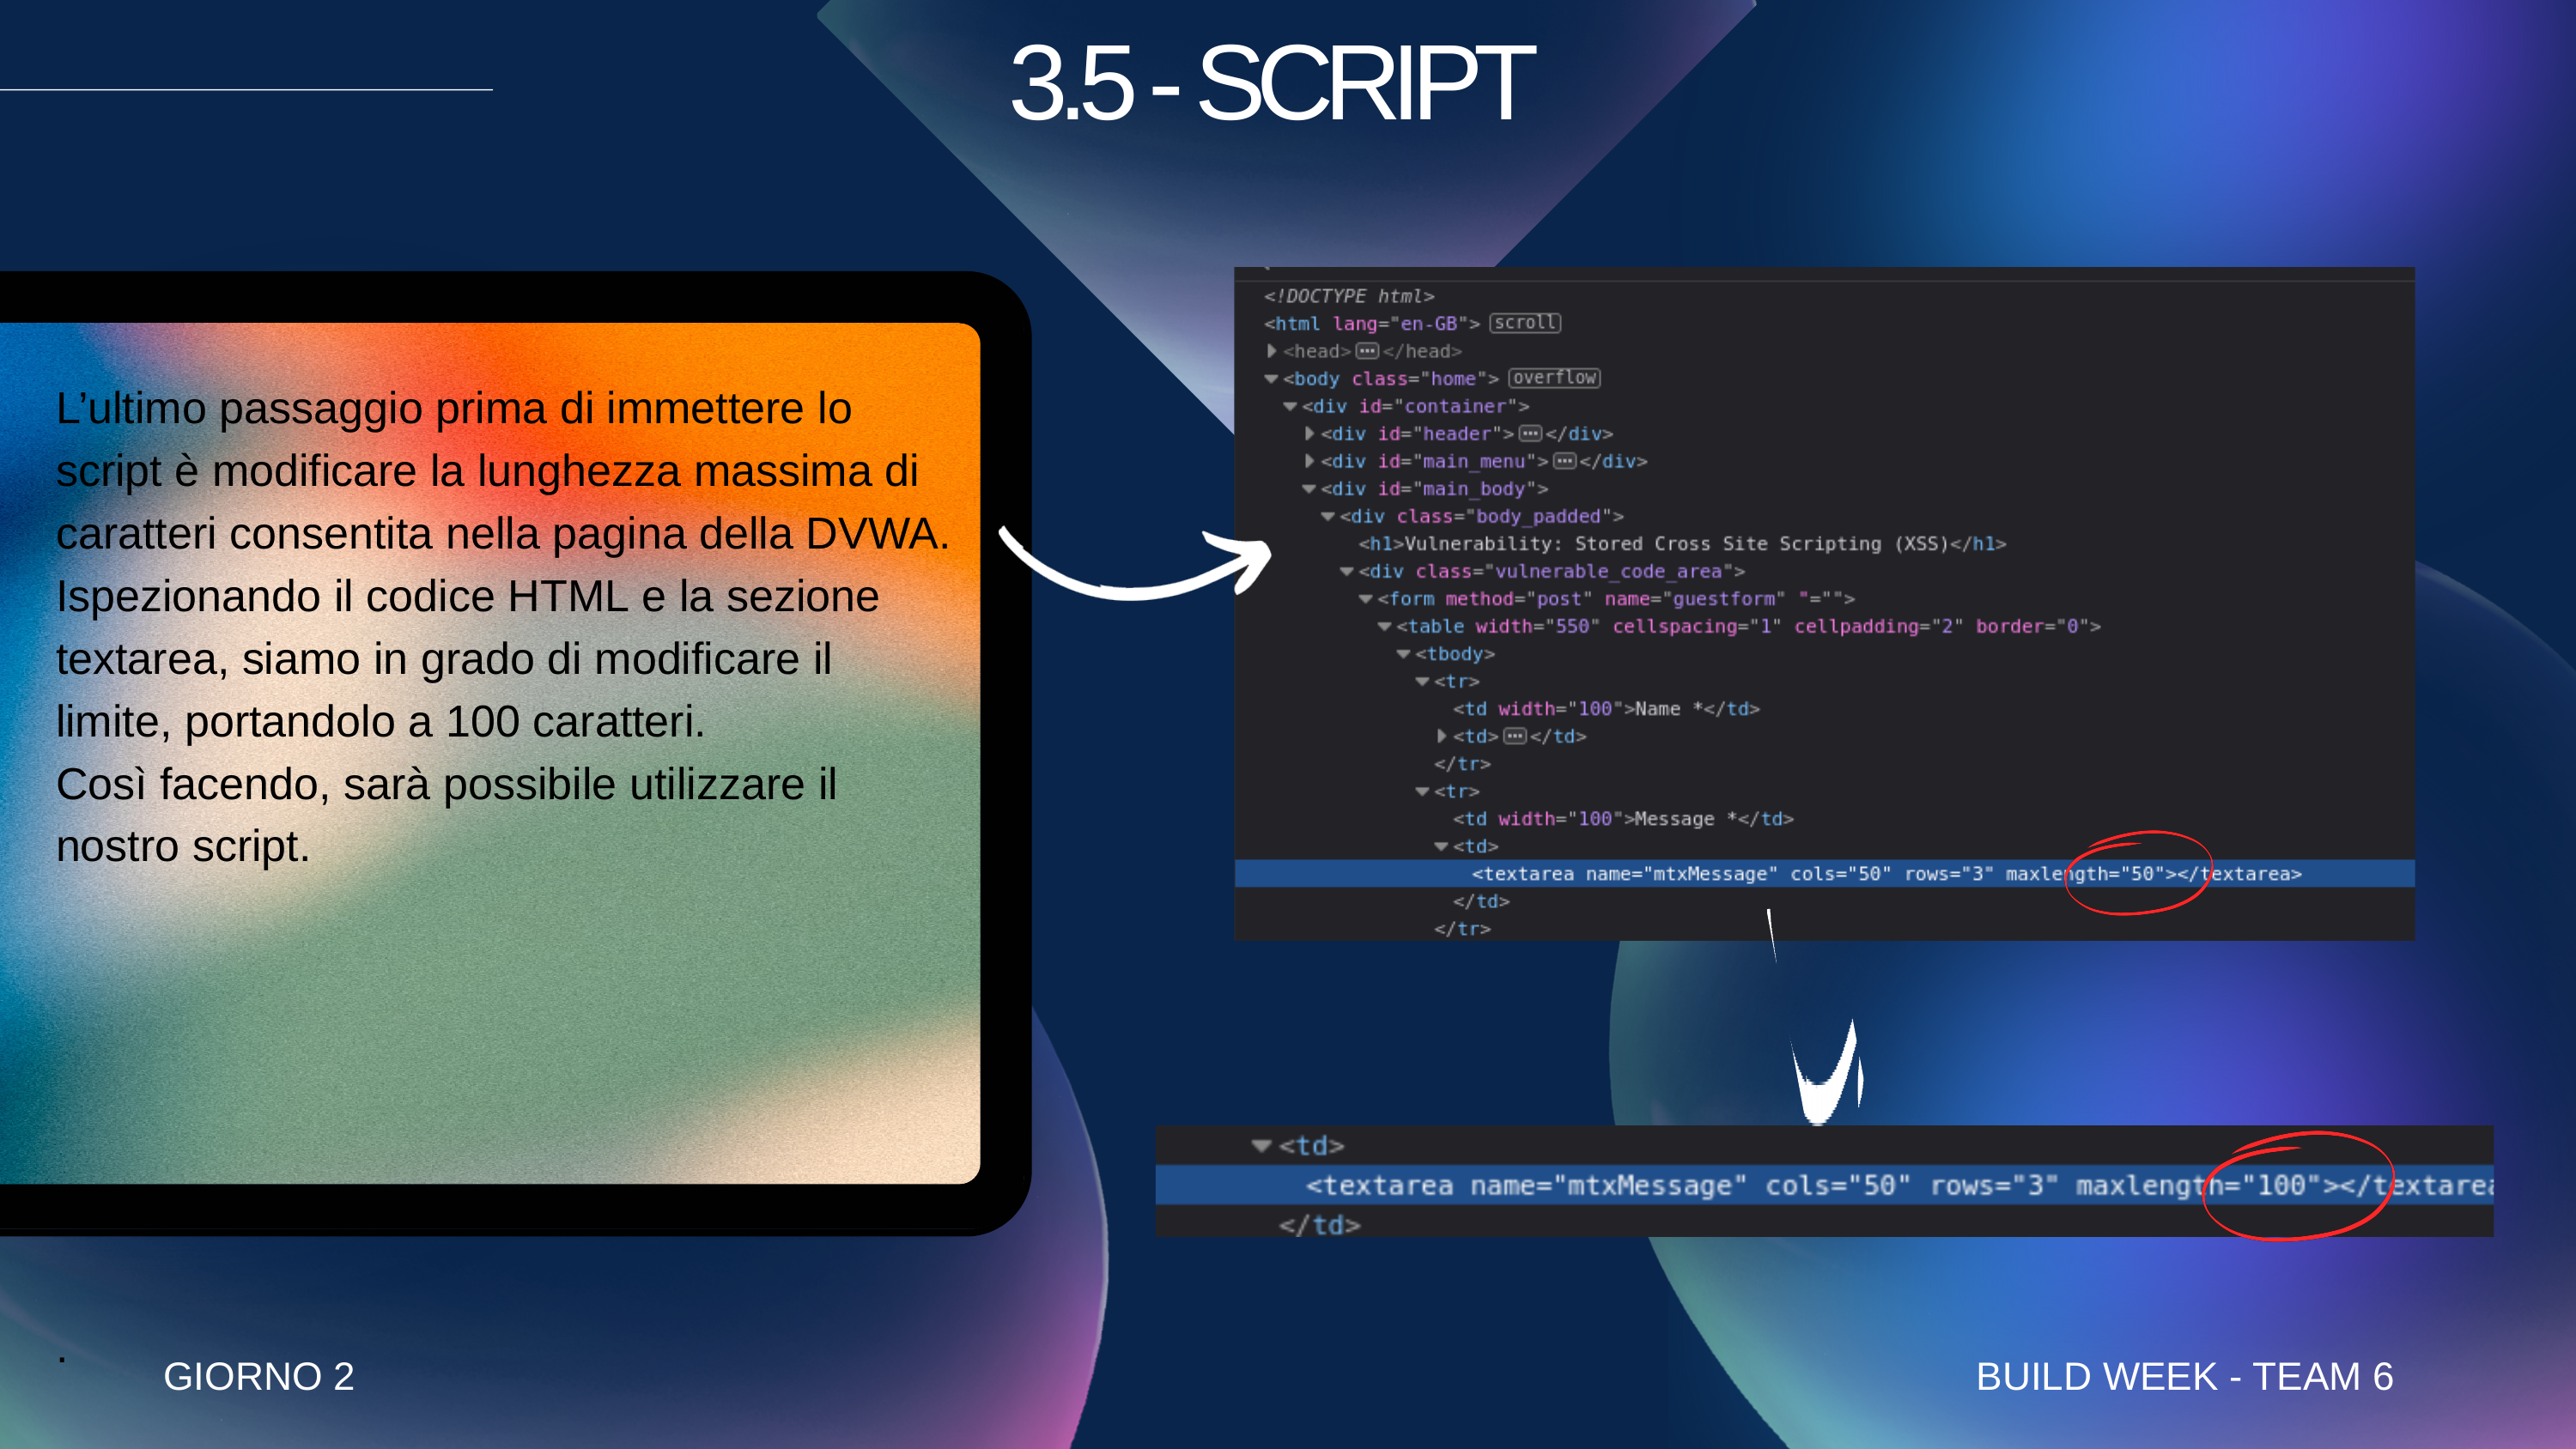

3.5 - SCRIPT

L’ultimo passaggio prima di immettere lo script è modificare la lunghezza massima di caratteri consentita nella pagina della DVWA.
Ispezionando il codice HTML e la sezione textarea, siamo in grado di modificare il limite, portandolo a 100 caratteri.
Così facendo, sarà possibile utilizzare il nostro script.

.

GIORNO 2
BUILD WEEK - TEAM 6